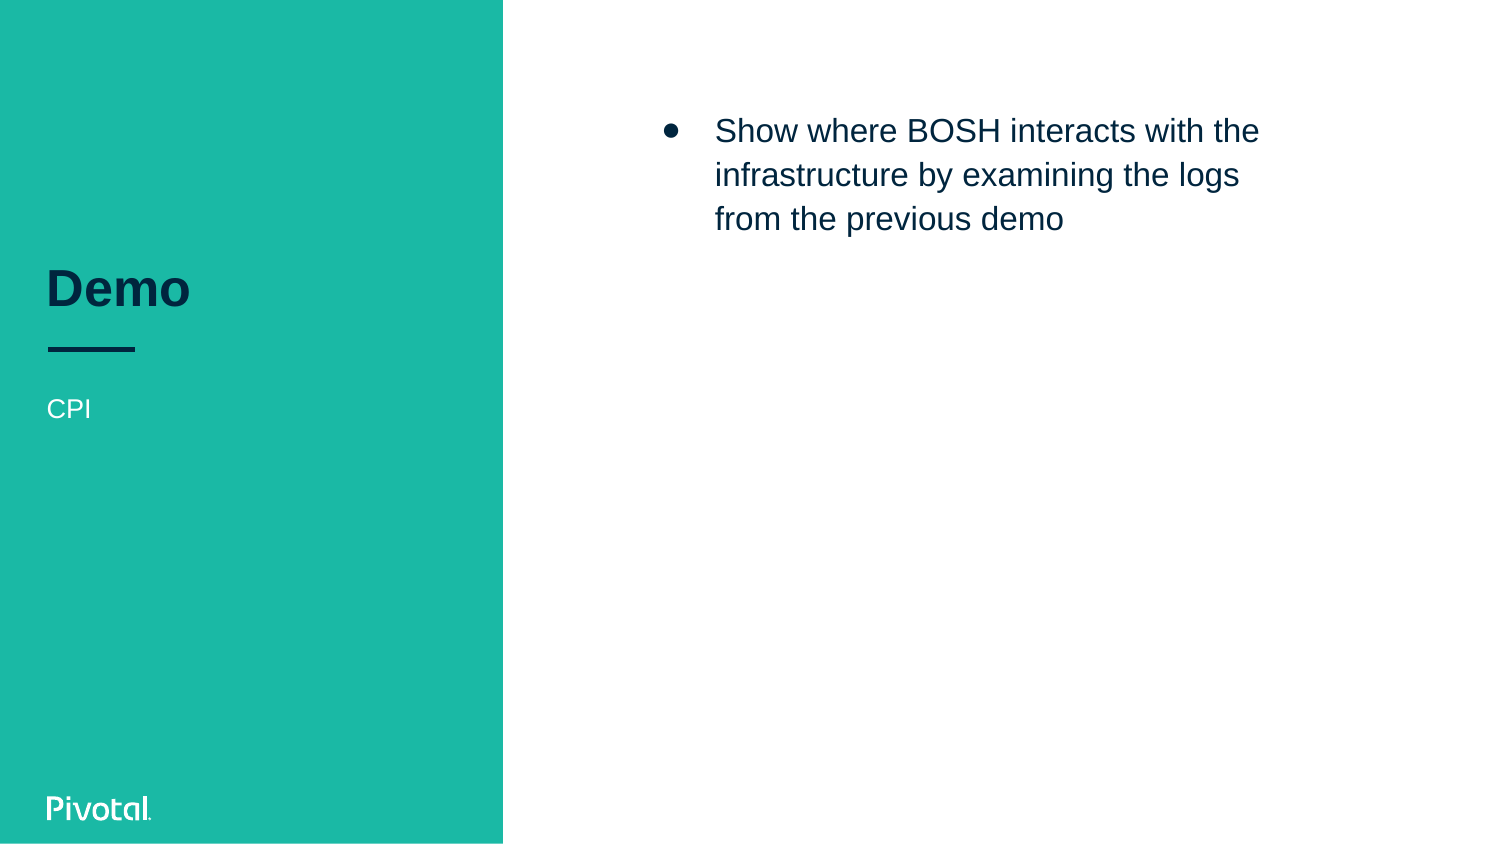

# Demo
Show where BOSH interacts with the infrastructure by examining the logs from the previous demo
CPI